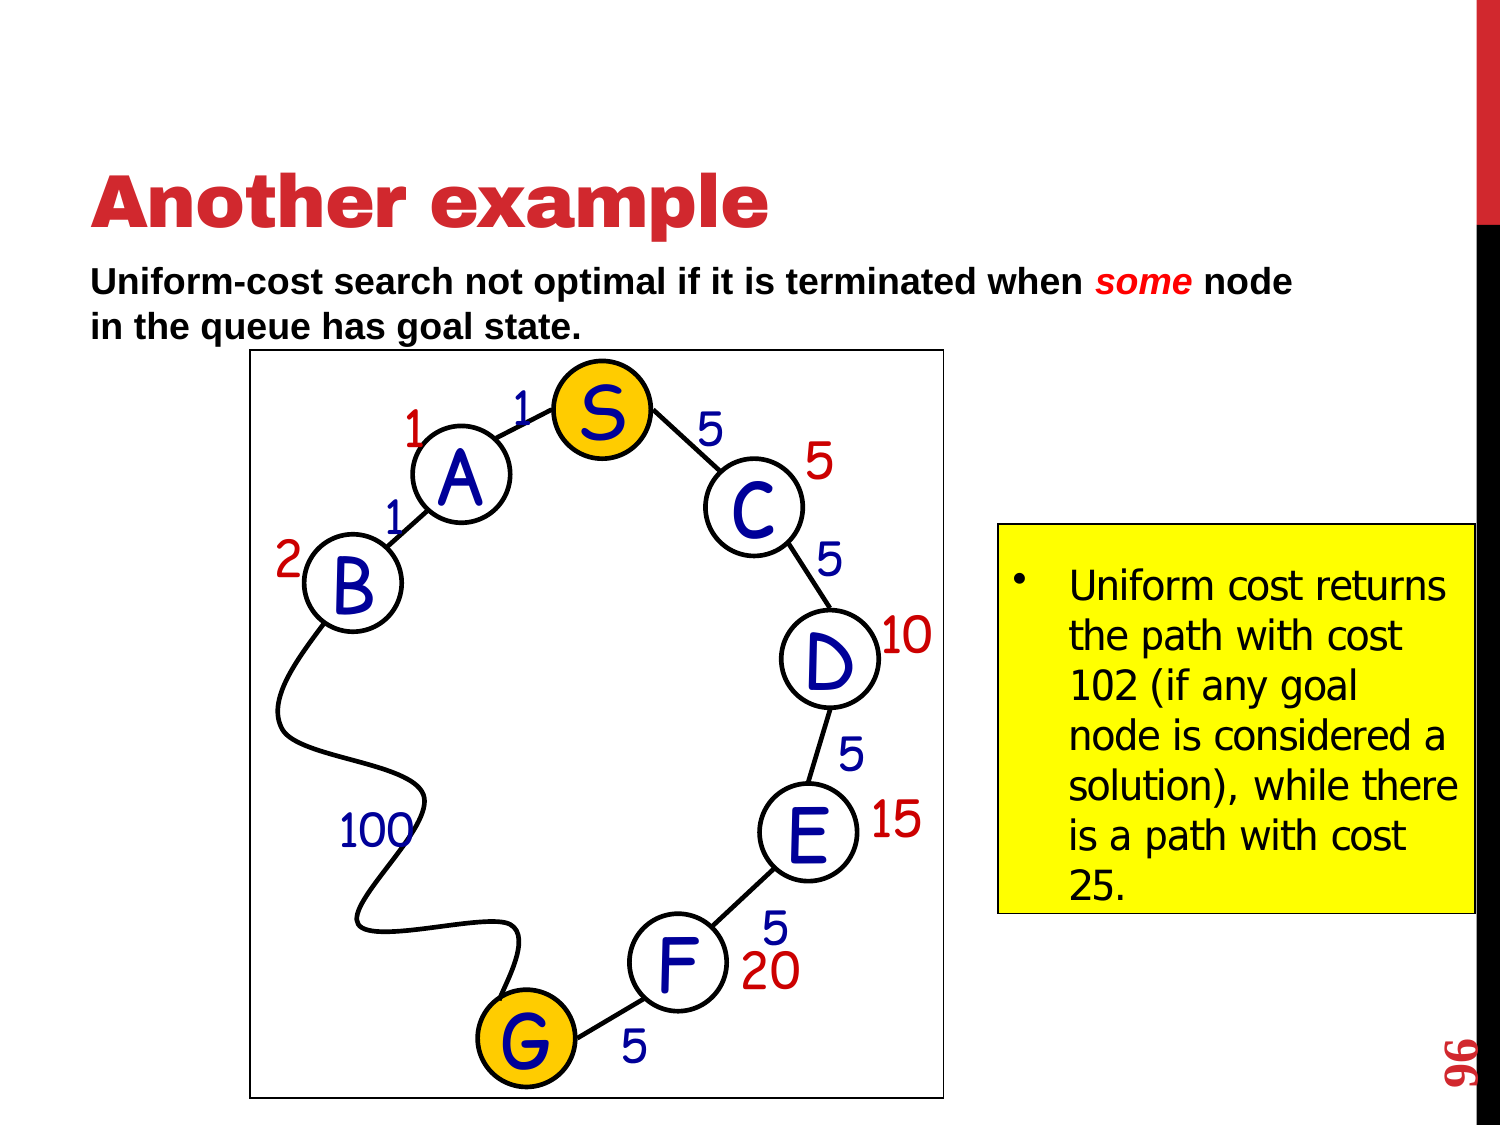

# Another example
Uniform-cost search not optimal if it is terminated when some node in the queue has goal state.

S
1
5
5
A
C
1
1
2
B
5
10
D

100
G
5
15
E
5
F
20
5

Uniform cost returns the path with cost 102 (if any goal node is considered a solution), while there is a path with cost 25.
96